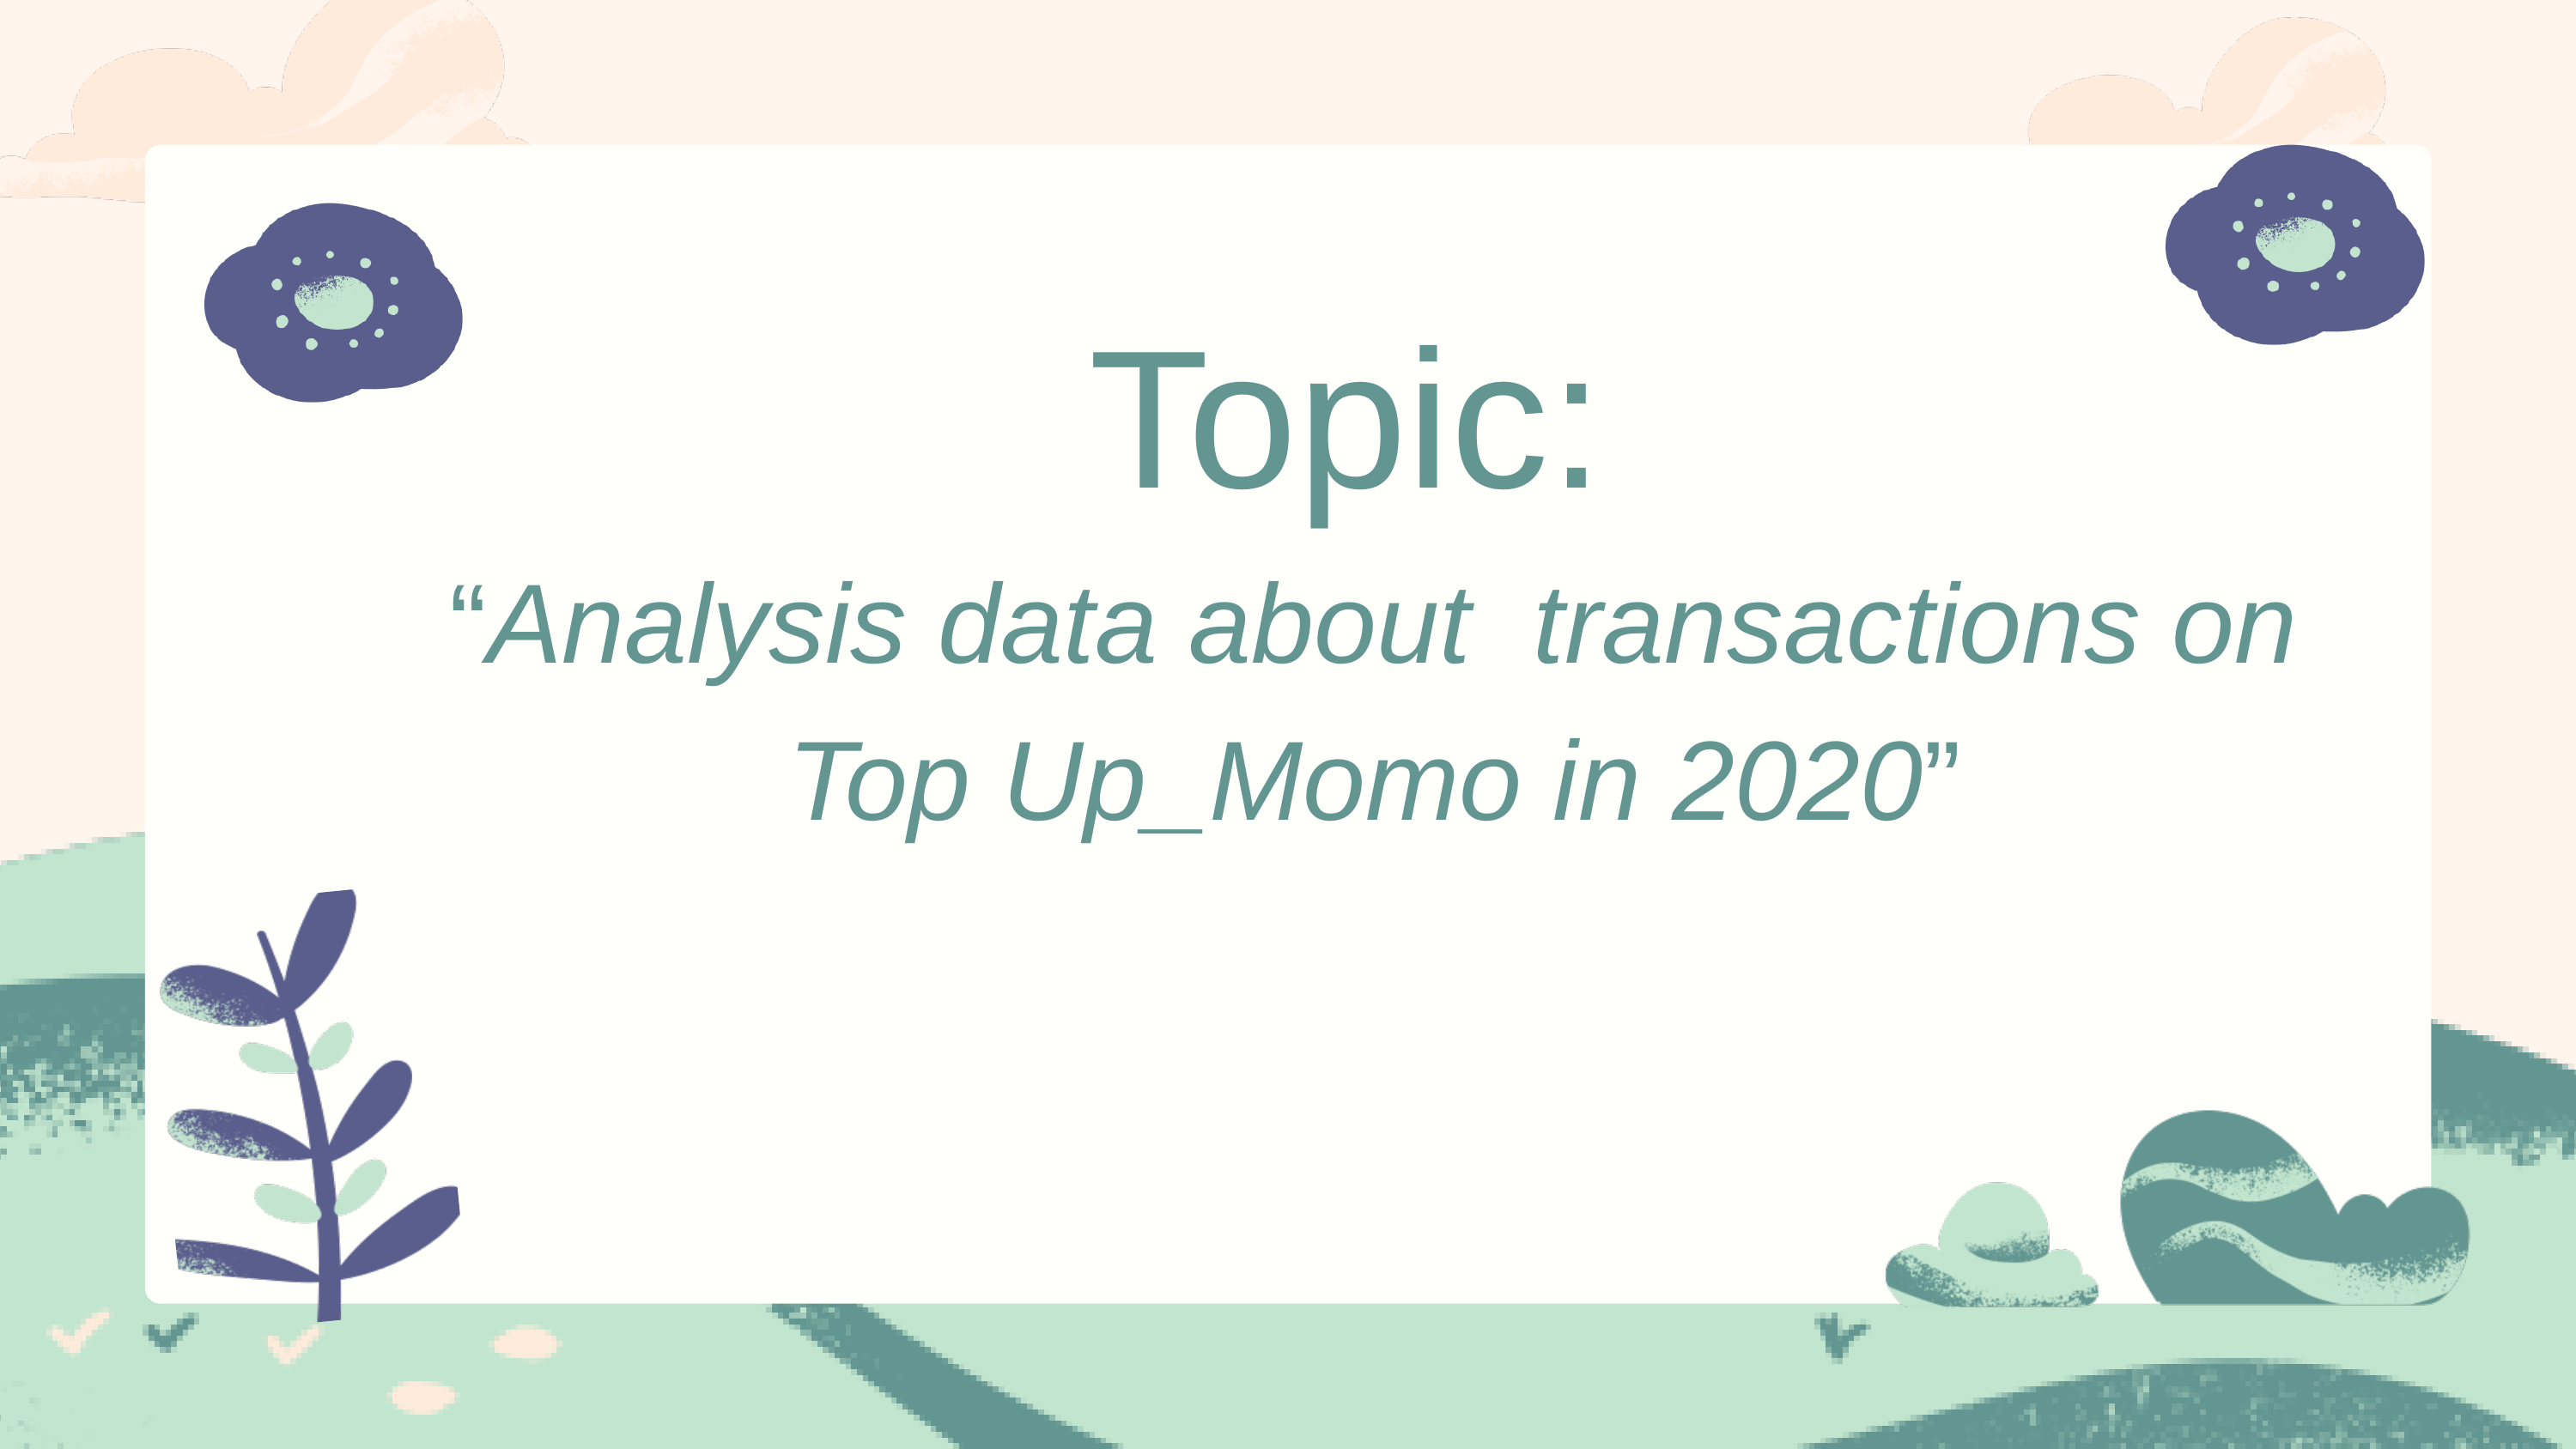

Topic:
“Analysis data about  transactions on Top Up_Momo in 2020”